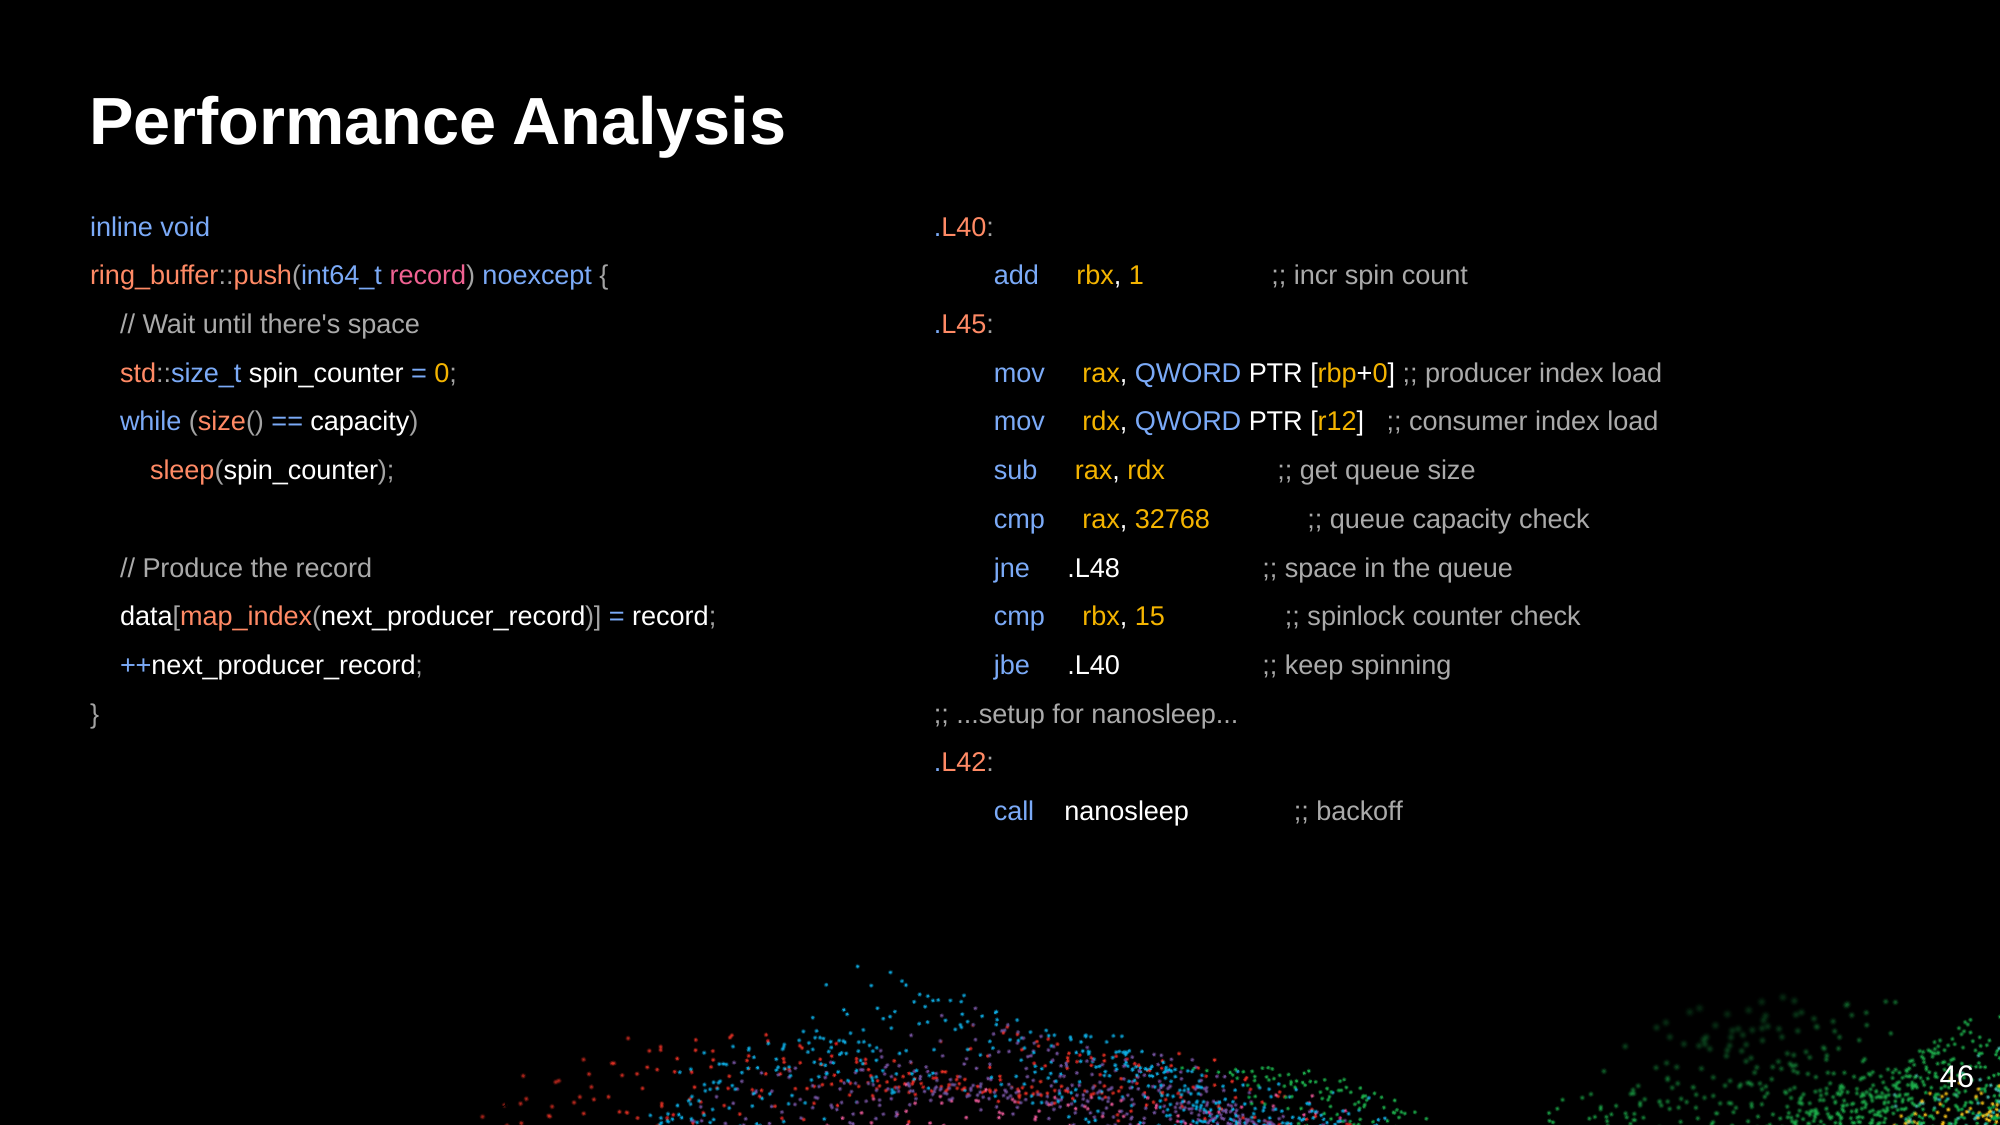

# Performance Analysis
inline void
ring_buffer::push(int64_t record) noexcept {
    // Wait until there's space
    std::size_t spin_counter = 0;
    while (size() == capacity)
        sleep(spin_counter);

    // Produce the record
    data[map_index(next_producer_record)] = record;
    ++next_producer_record;
}
.L40:
        add     rbx, 1                 ;; incr spin count
.L45:
        mov     rax, QWORD PTR [rbp+0] ;; producer index load
        mov     rdx, QWORD PTR [r12]   ;; consumer index load
        sub     rax, rdx               ;; get queue size
        cmp     rax, 32768             ;; queue capacity check
        jne     .L48                   ;; space in the queue
        cmp     rbx, 15                ;; spinlock counter check
        jbe     .L40                   ;; keep spinning
;; ...setup for nanosleep...
.L42:
        call    nanosleep              ;; backoff

46